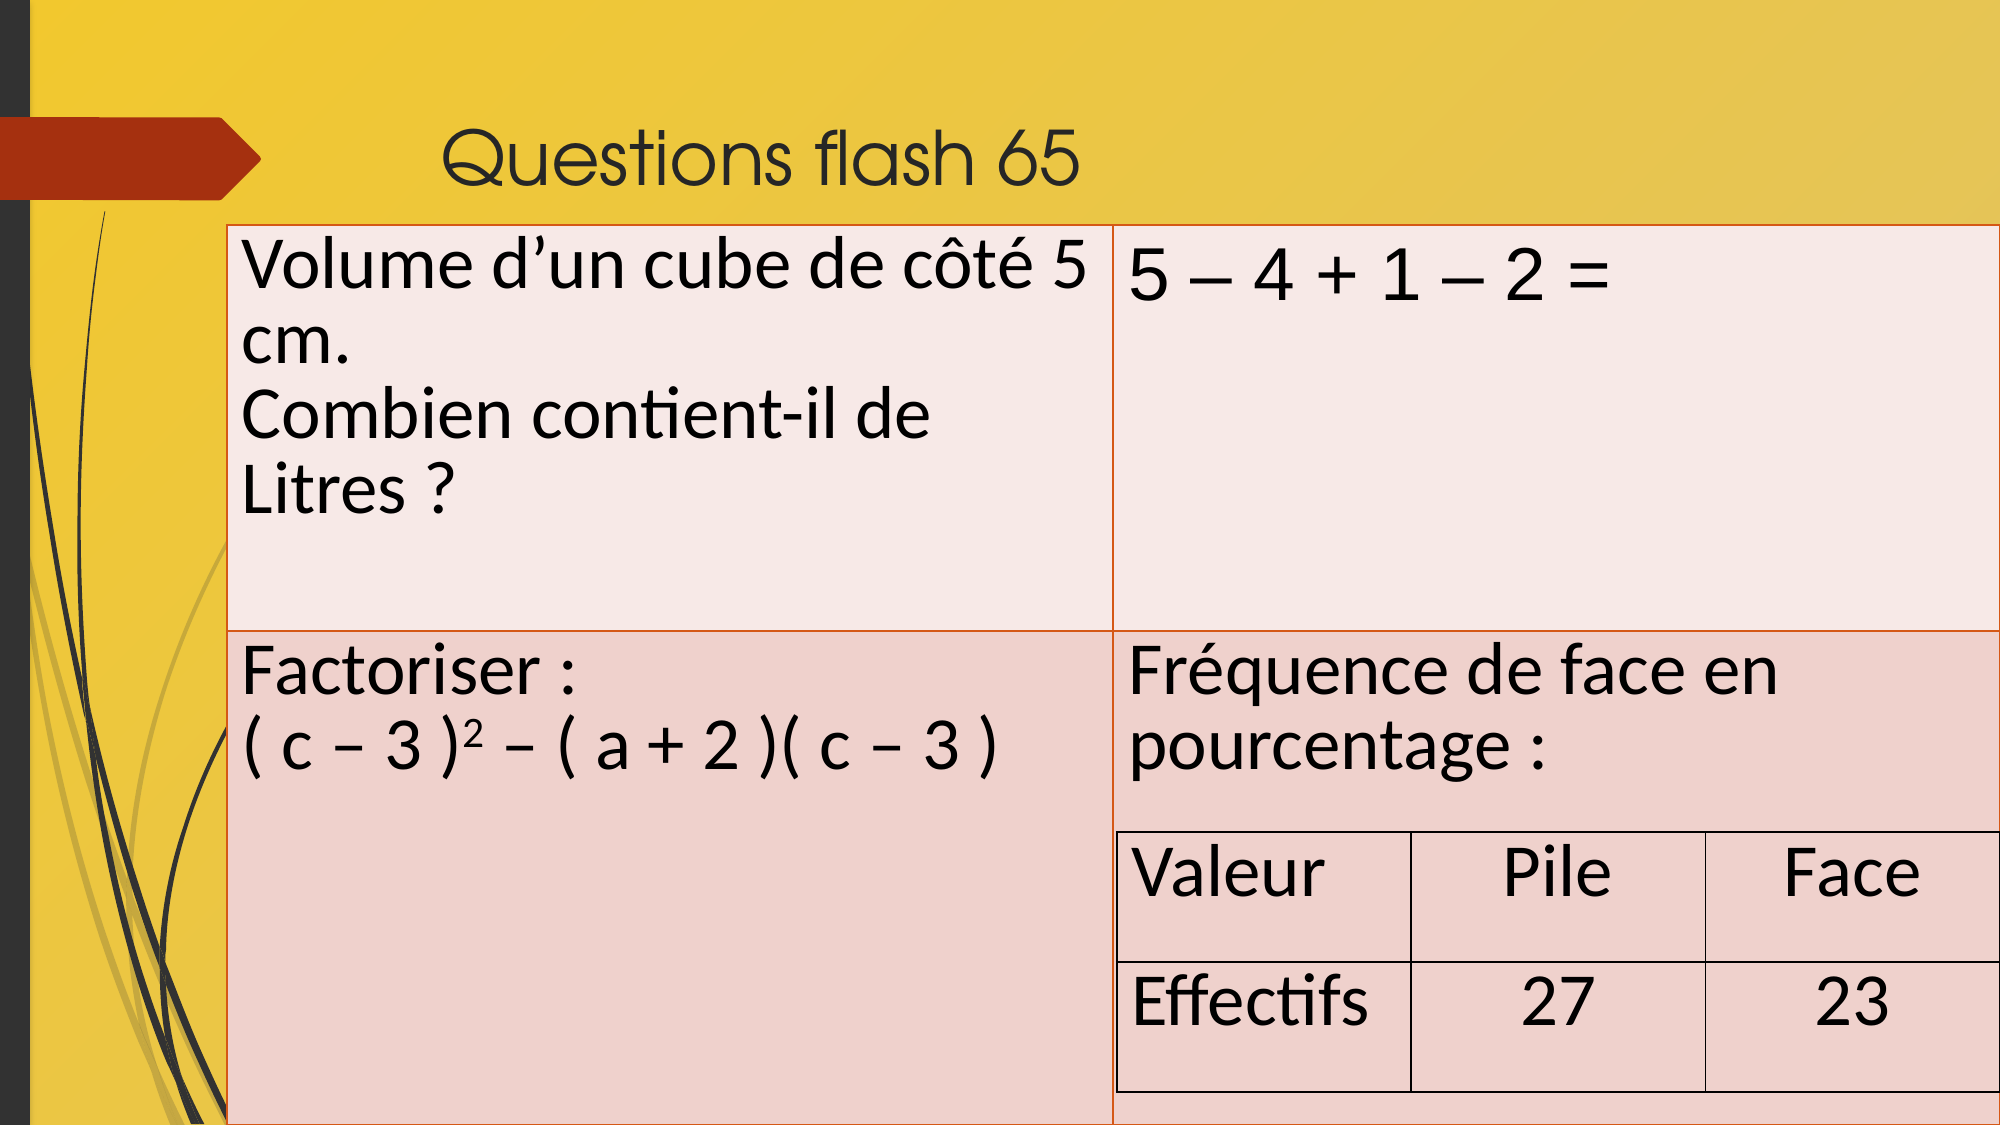

# Questions flash 65
| Volume d’un cube de côté 5 cm. Combien contient-il de Litres ? | 5 – 4 + 1 – 2 = |
| --- | --- |
| Factoriser : ( c – 3 )2 – ( a + 2 )( c – 3 ) | Fréquence de face en pourcentage : |
| Valeur | Pile | Face |
| --- | --- | --- |
| Effectifs | 27 | 23 |